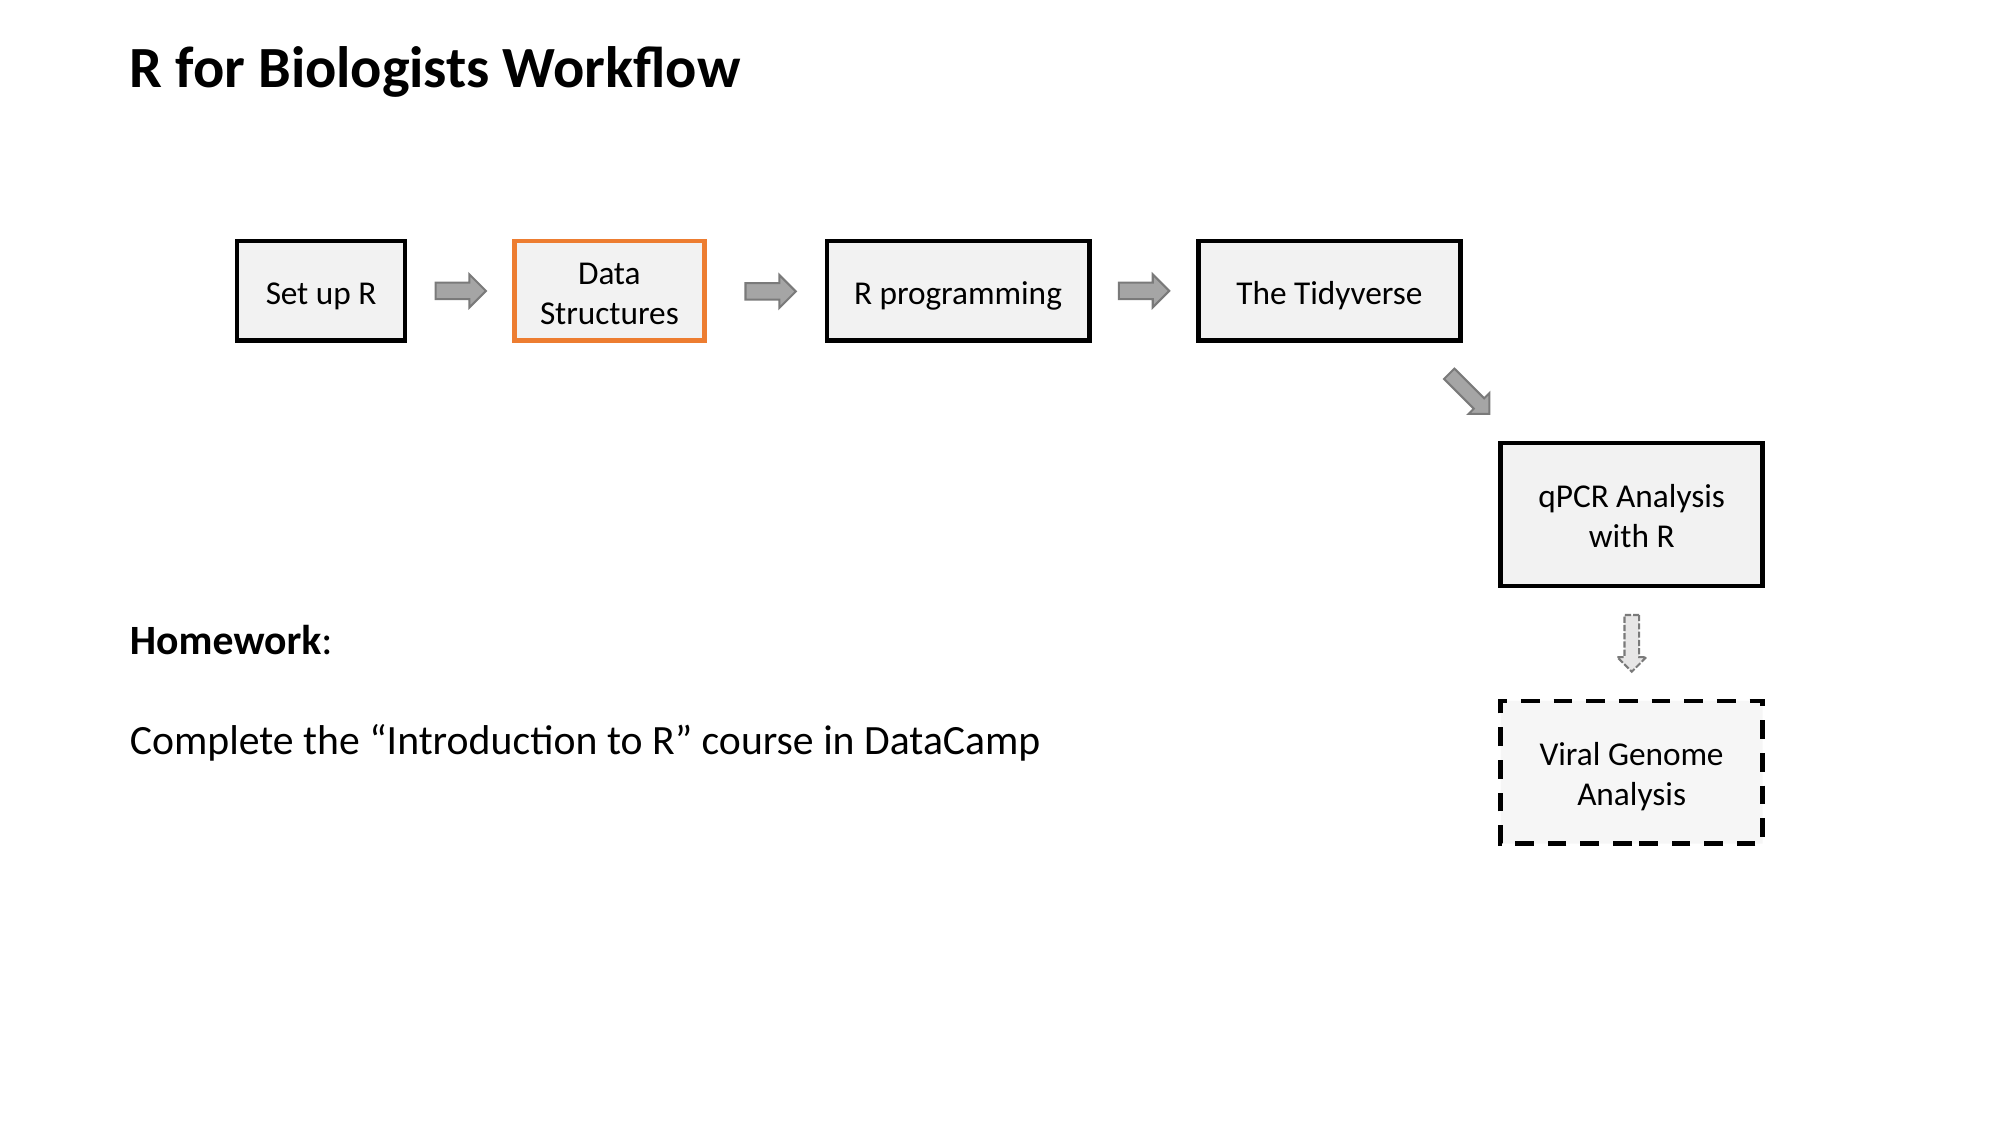

R for Biologists Workflow
The Tidyverse
Set up R
R programming
Data Structures

qPCR Analysis with R
Homework:

Complete the “Introduction to R” course in DataCamp

Viral Genome Analysis